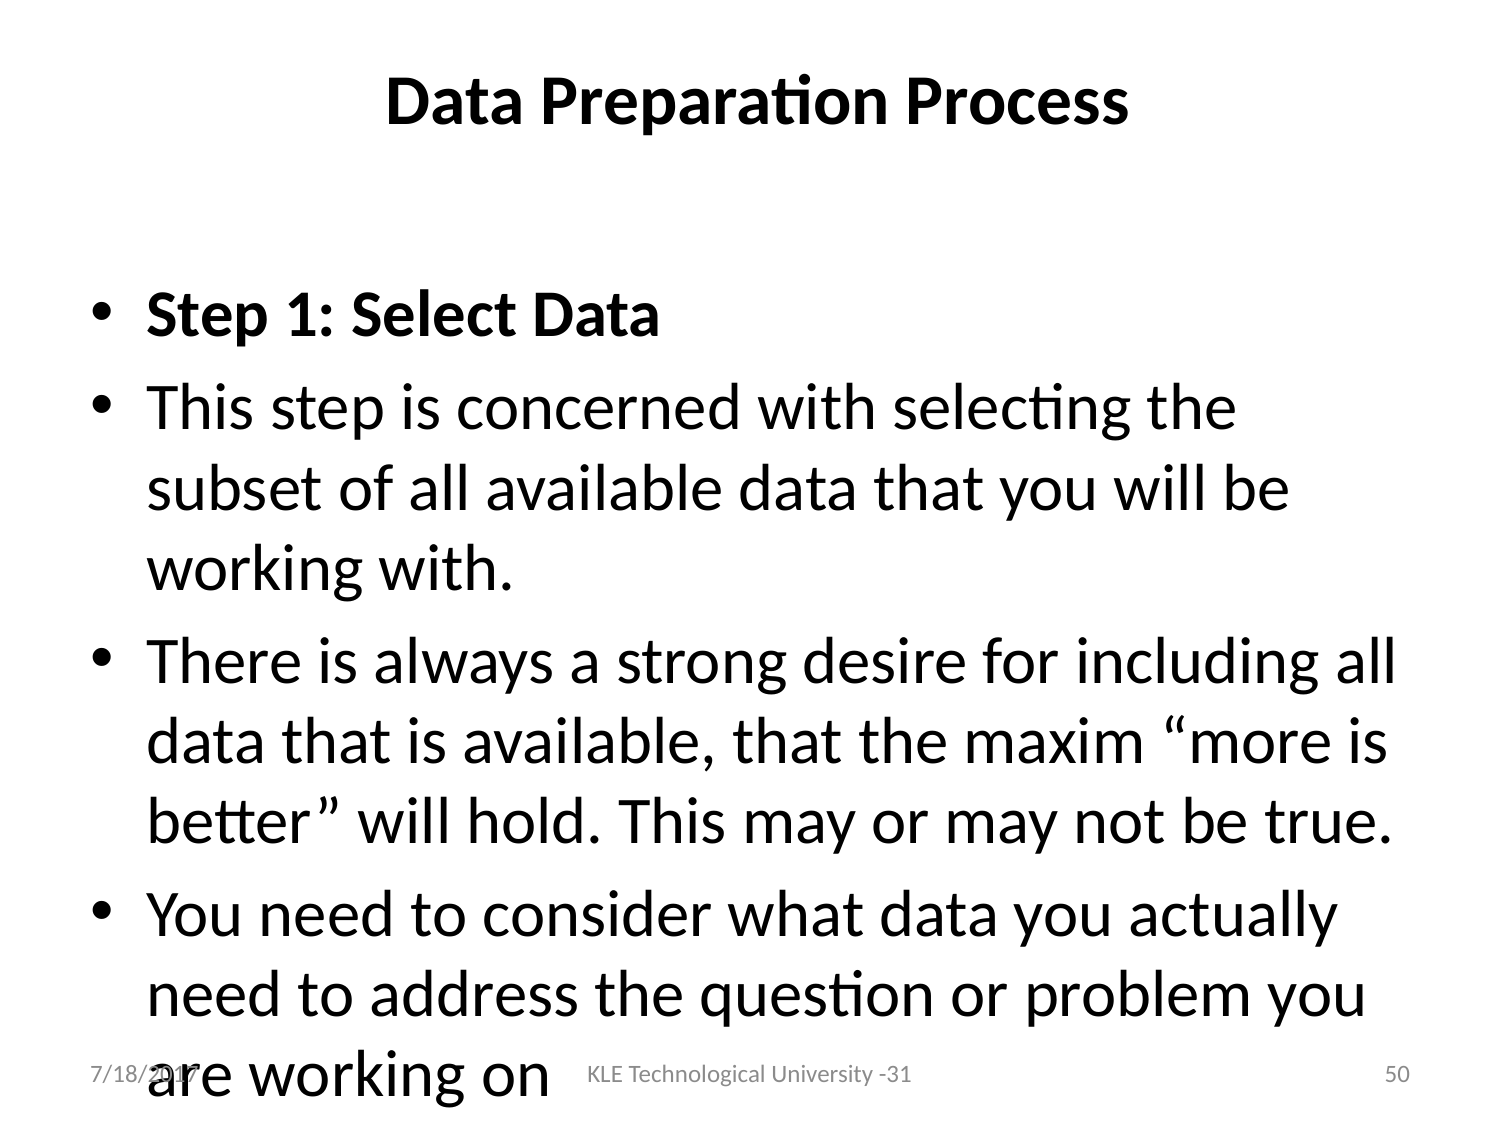

# Data Preparation Process
Step 1: Select Data
This step is concerned with selecting the subset of all available data that you will be working with.
There is always a strong desire for including all data that is available, that the maxim “more is better” will hold. This may or may not be true.
You need to consider what data you actually need to address the question or problem you are working on
7/18/2017
KLE Technological University -31
50